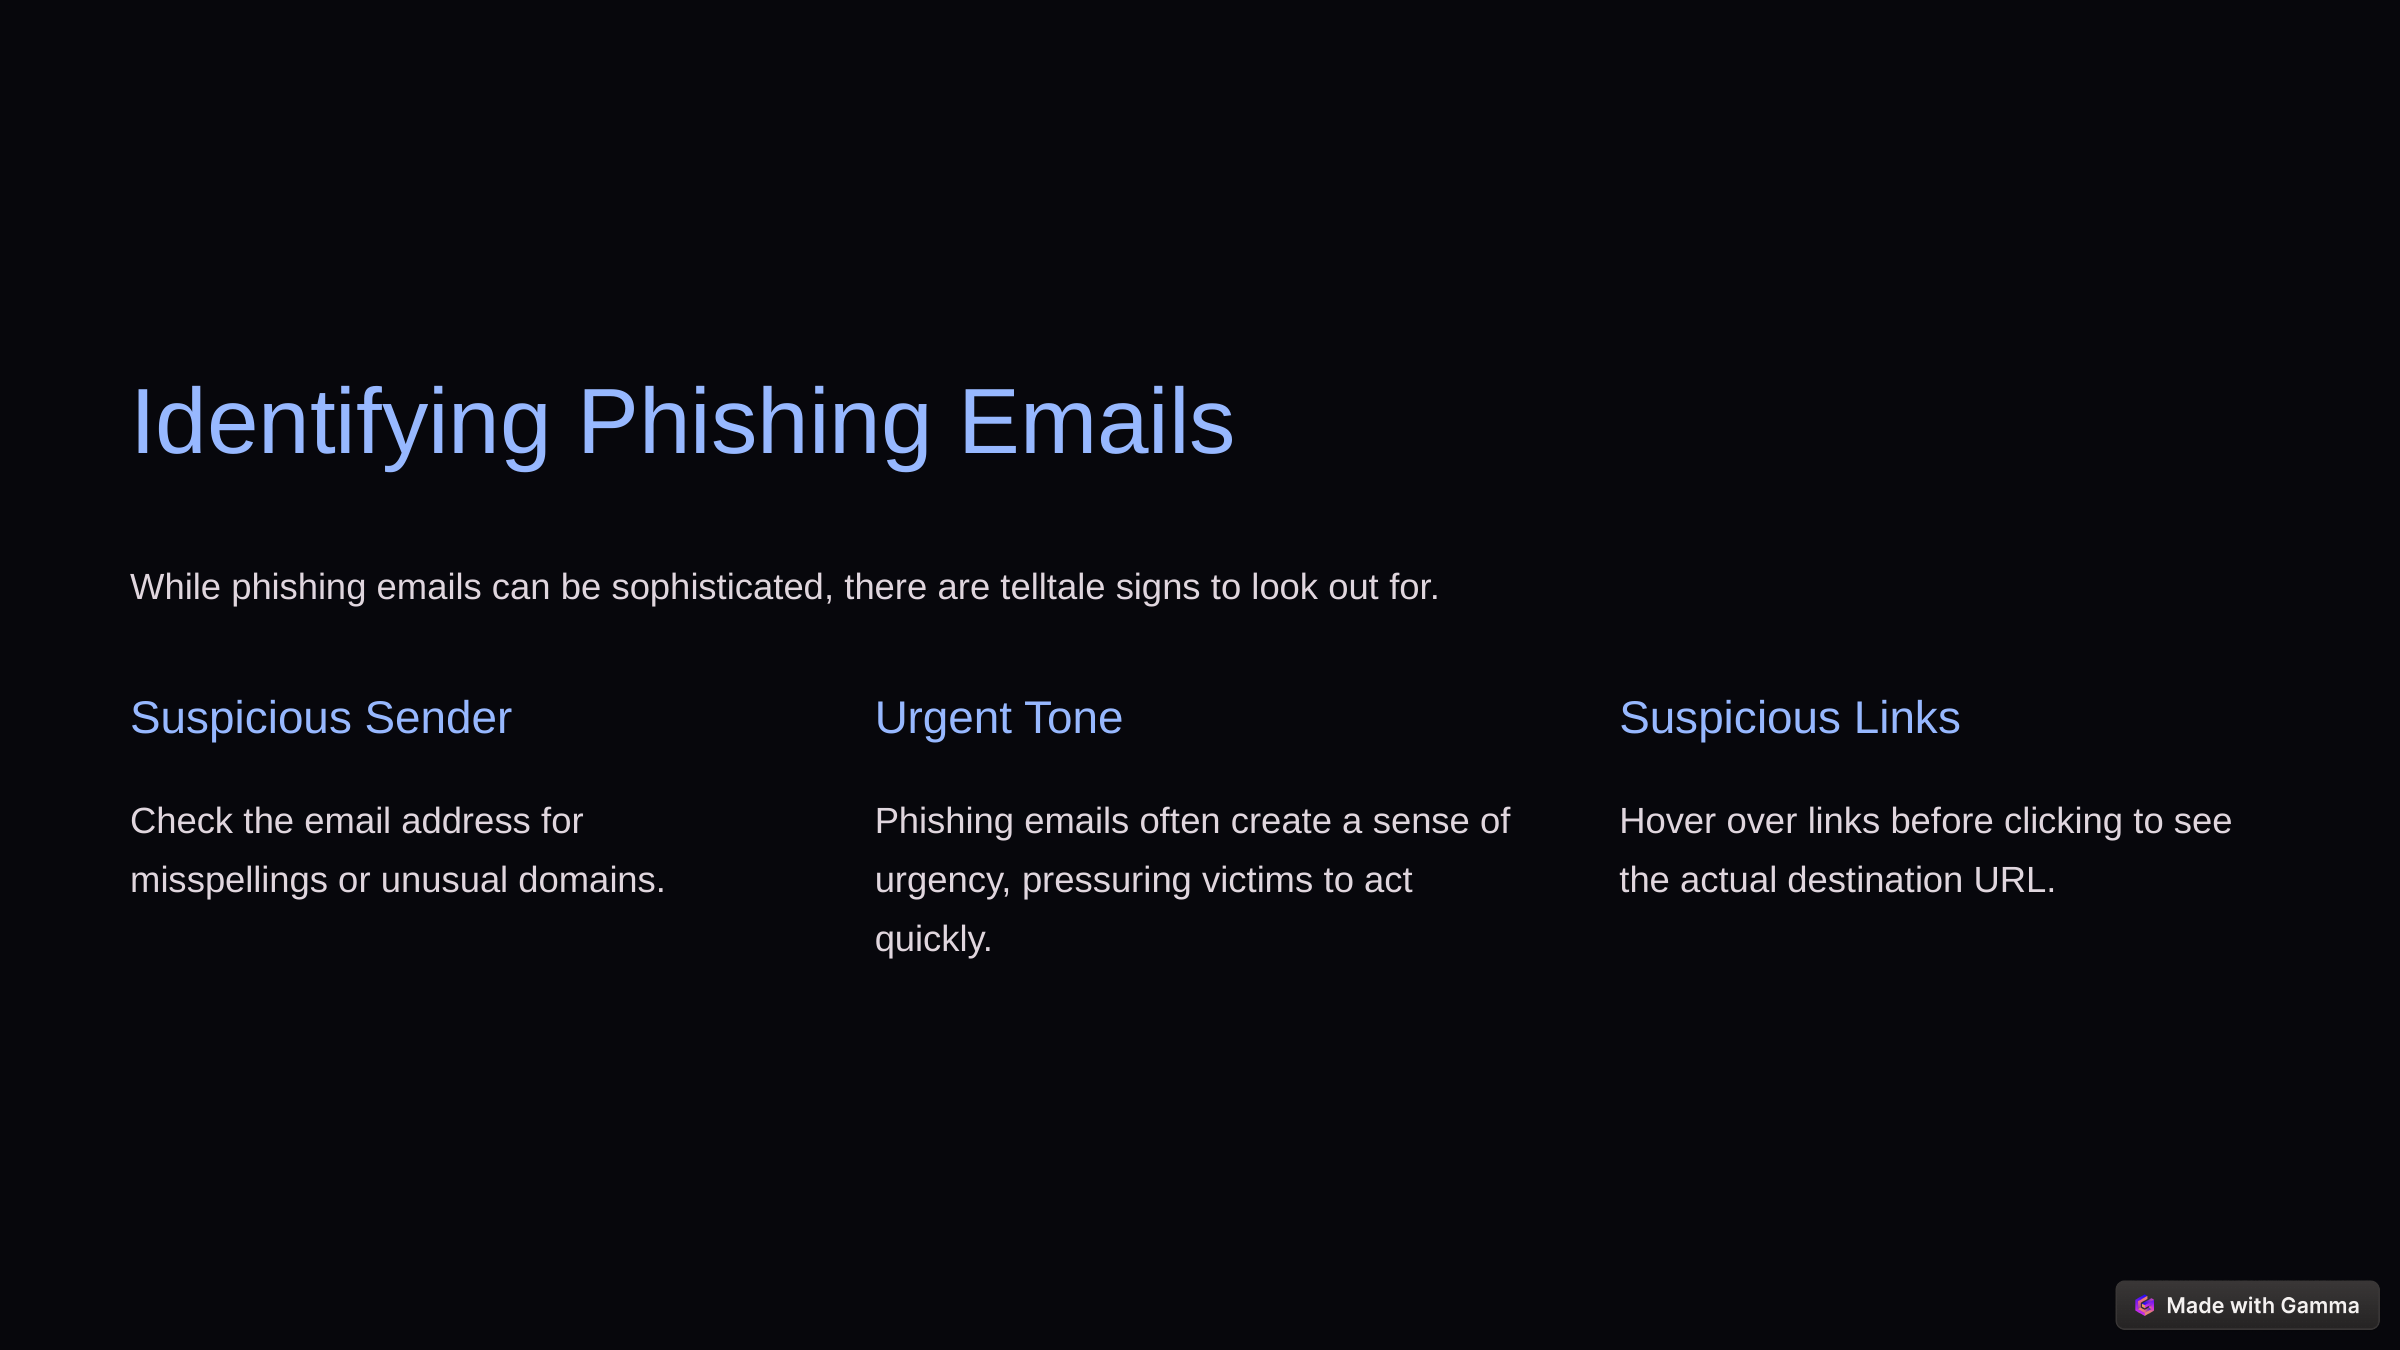

Identifying Phishing Emails
While phishing emails can be sophisticated, there are telltale signs to look out for.
Suspicious Sender
Urgent Tone
Suspicious Links
Check the email address for misspellings or unusual domains.
Phishing emails often create a sense of urgency, pressuring victims to act quickly.
Hover over links before clicking to see the actual destination URL.